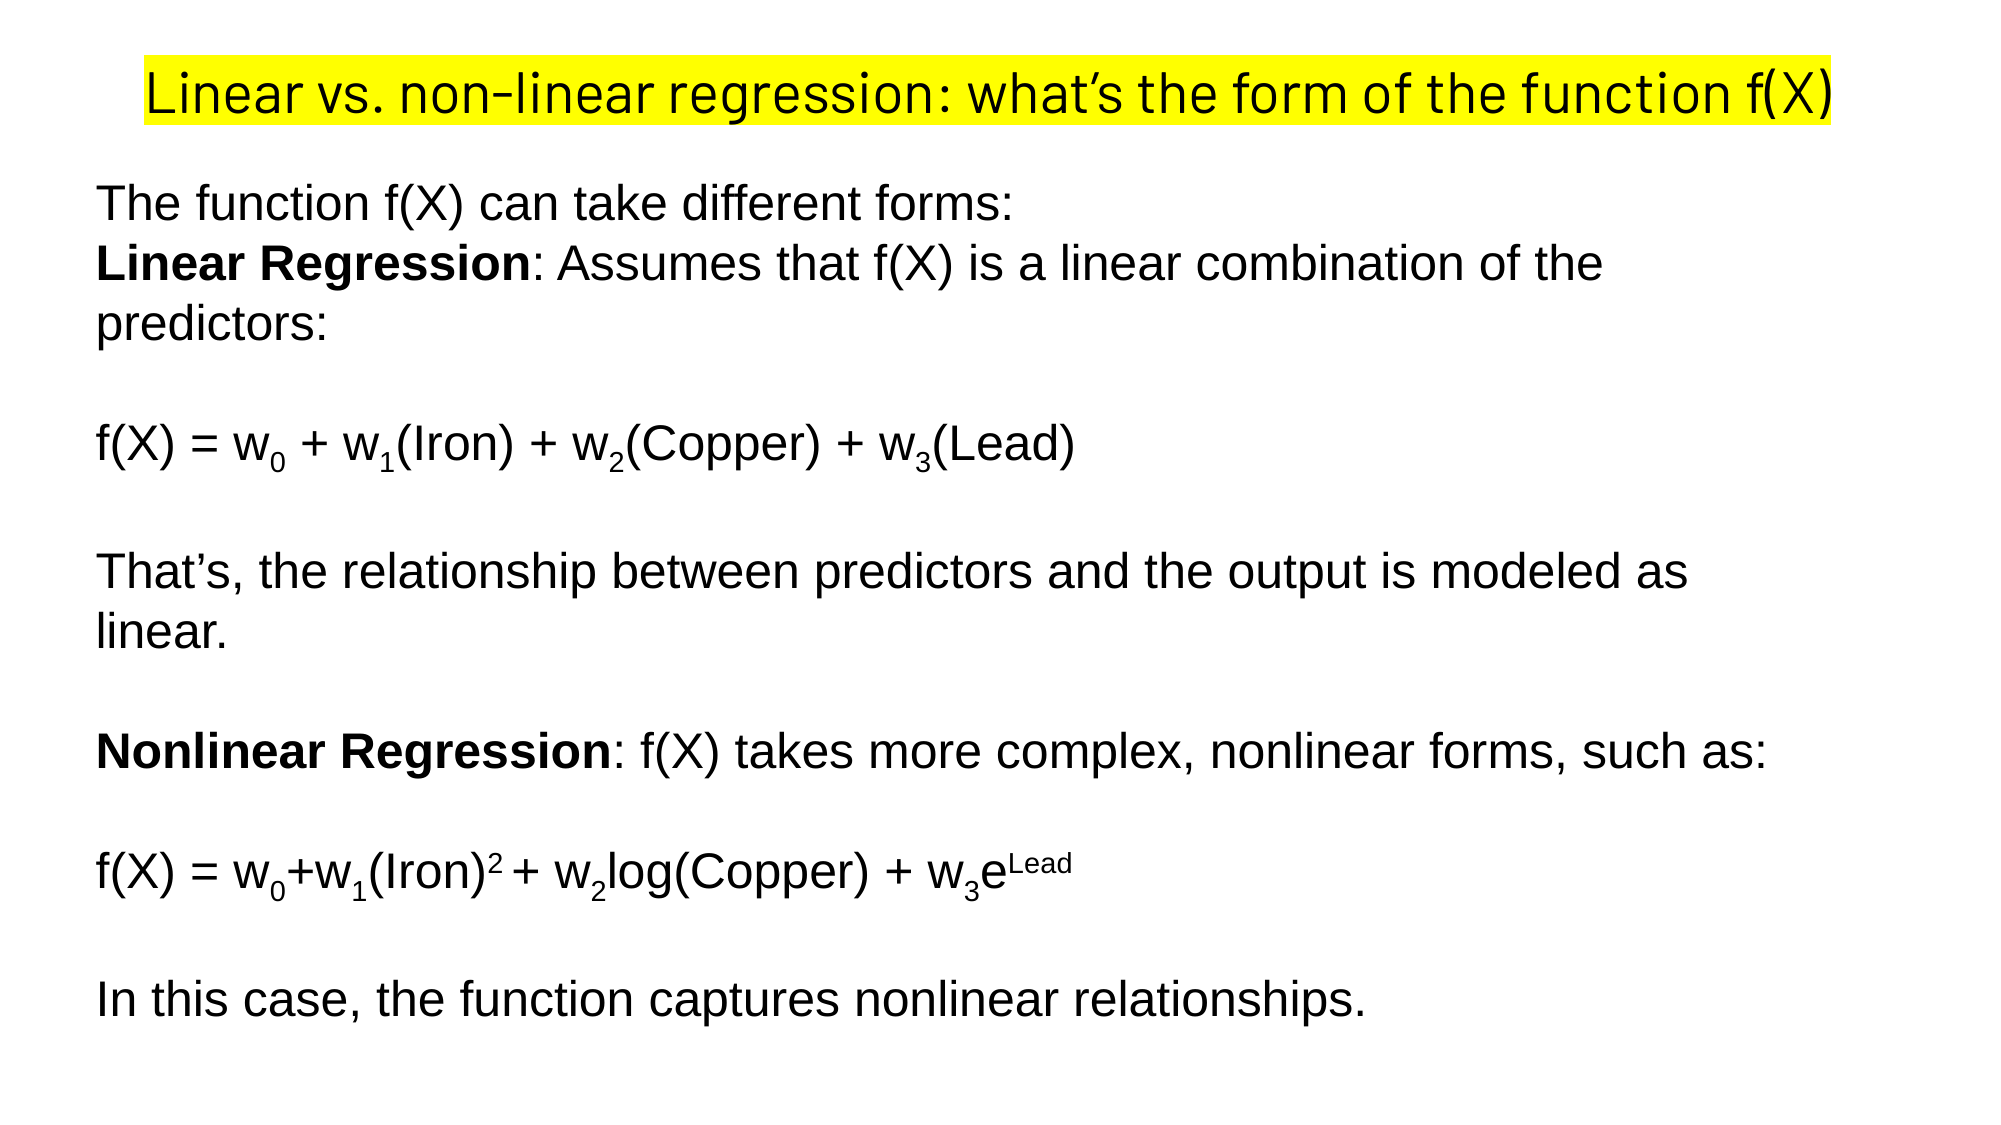

Linear vs. non-linear regression: what’s the form of the function f(X)
The function f(X) can take different forms:
Linear Regression: Assumes that f(X) is a linear combination of the predictors:

f(X) = w0​ + w1​(Iron) + w2​(Copper) + w3​(Lead)

That’s, the relationship between predictors and the output is modeled as linear.

Nonlinear Regression: f(X) takes more complex, nonlinear forms, such as:

f(X) = w0+w1(Iron)2 + w2log(Copper) + w3eLead

In this case, the function captures nonlinear relationships.